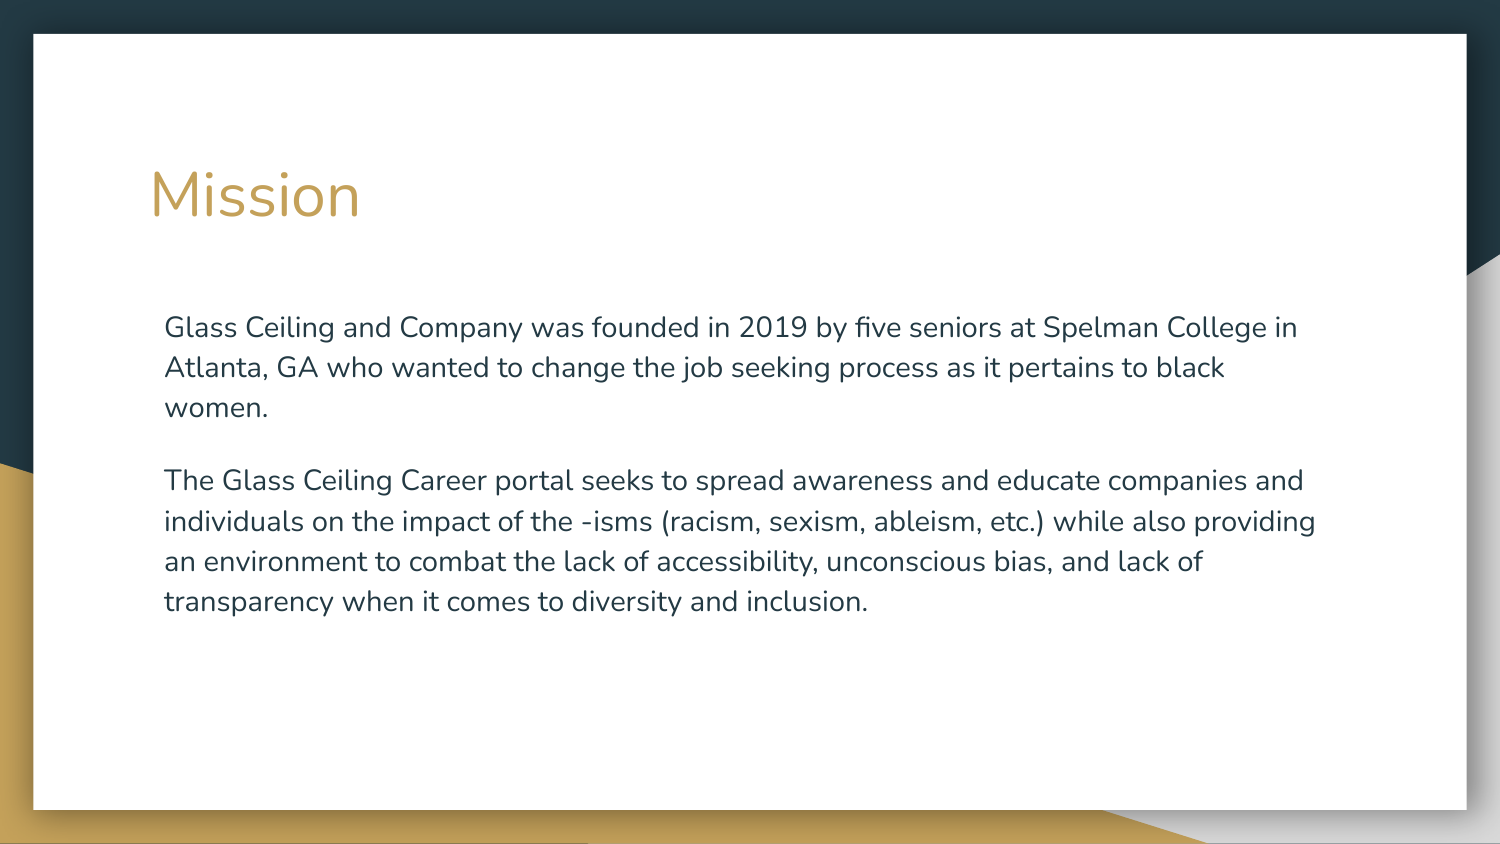

# Mission
Glass Ceiling and Company was founded in 2019 by five seniors at Spelman College in Atlanta, GA who wanted to change the job seeking process as it pertains to black women.
The Glass Ceiling Career portal seeks to spread awareness and educate companies and individuals on the impact of the -isms (racism, sexism, ableism, etc.) while also providing an environment to combat the lack of accessibility, unconscious bias, and lack of transparency when it comes to diversity and inclusion.